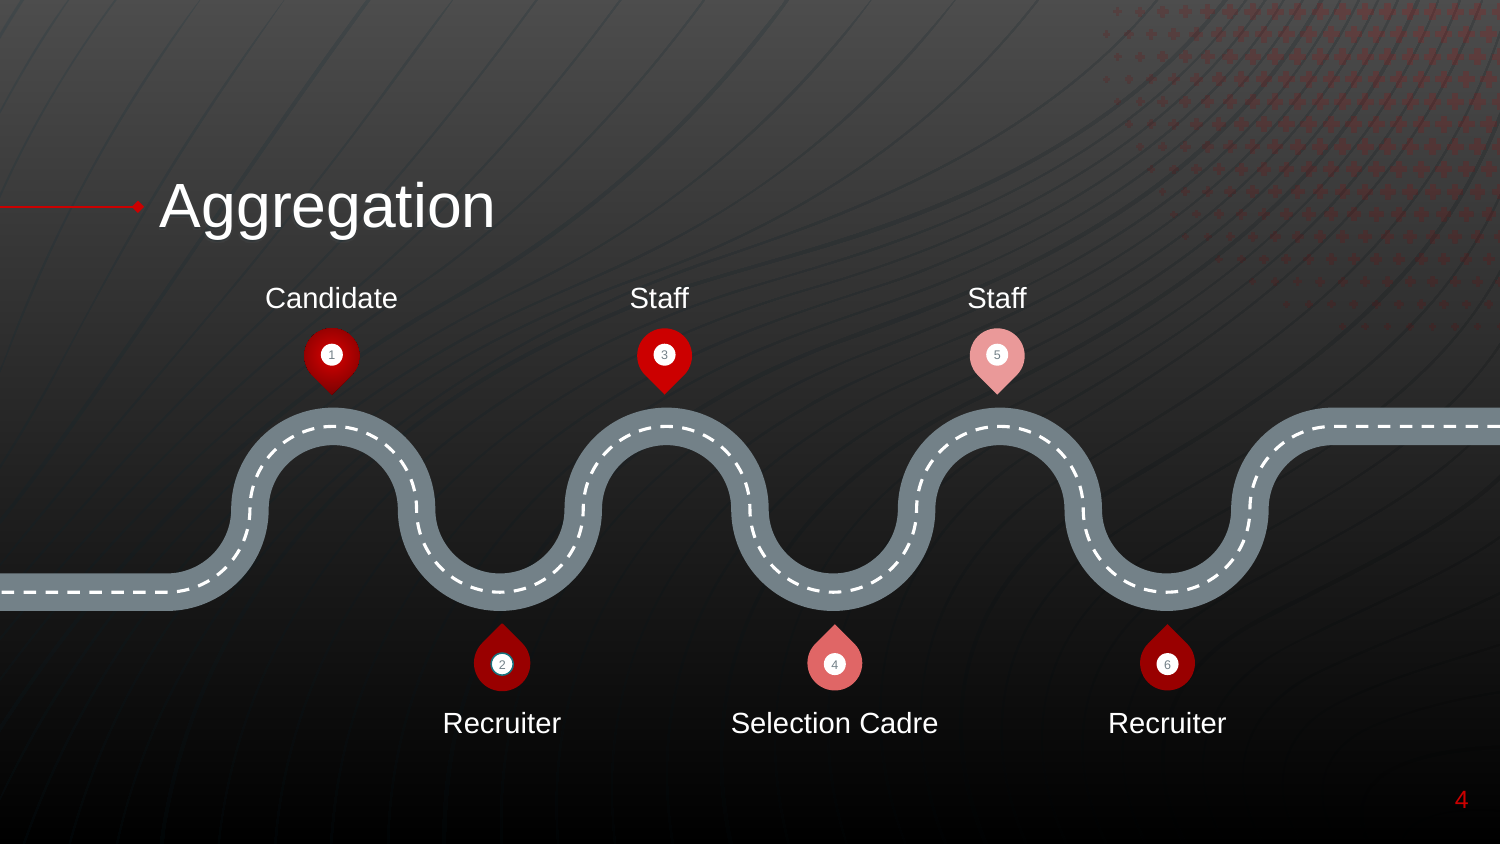

# Aggregation
Candidate
Staff
Staff

1

3

5

2

4

6
Recruiter
Selection Cadre
Recruiter
4